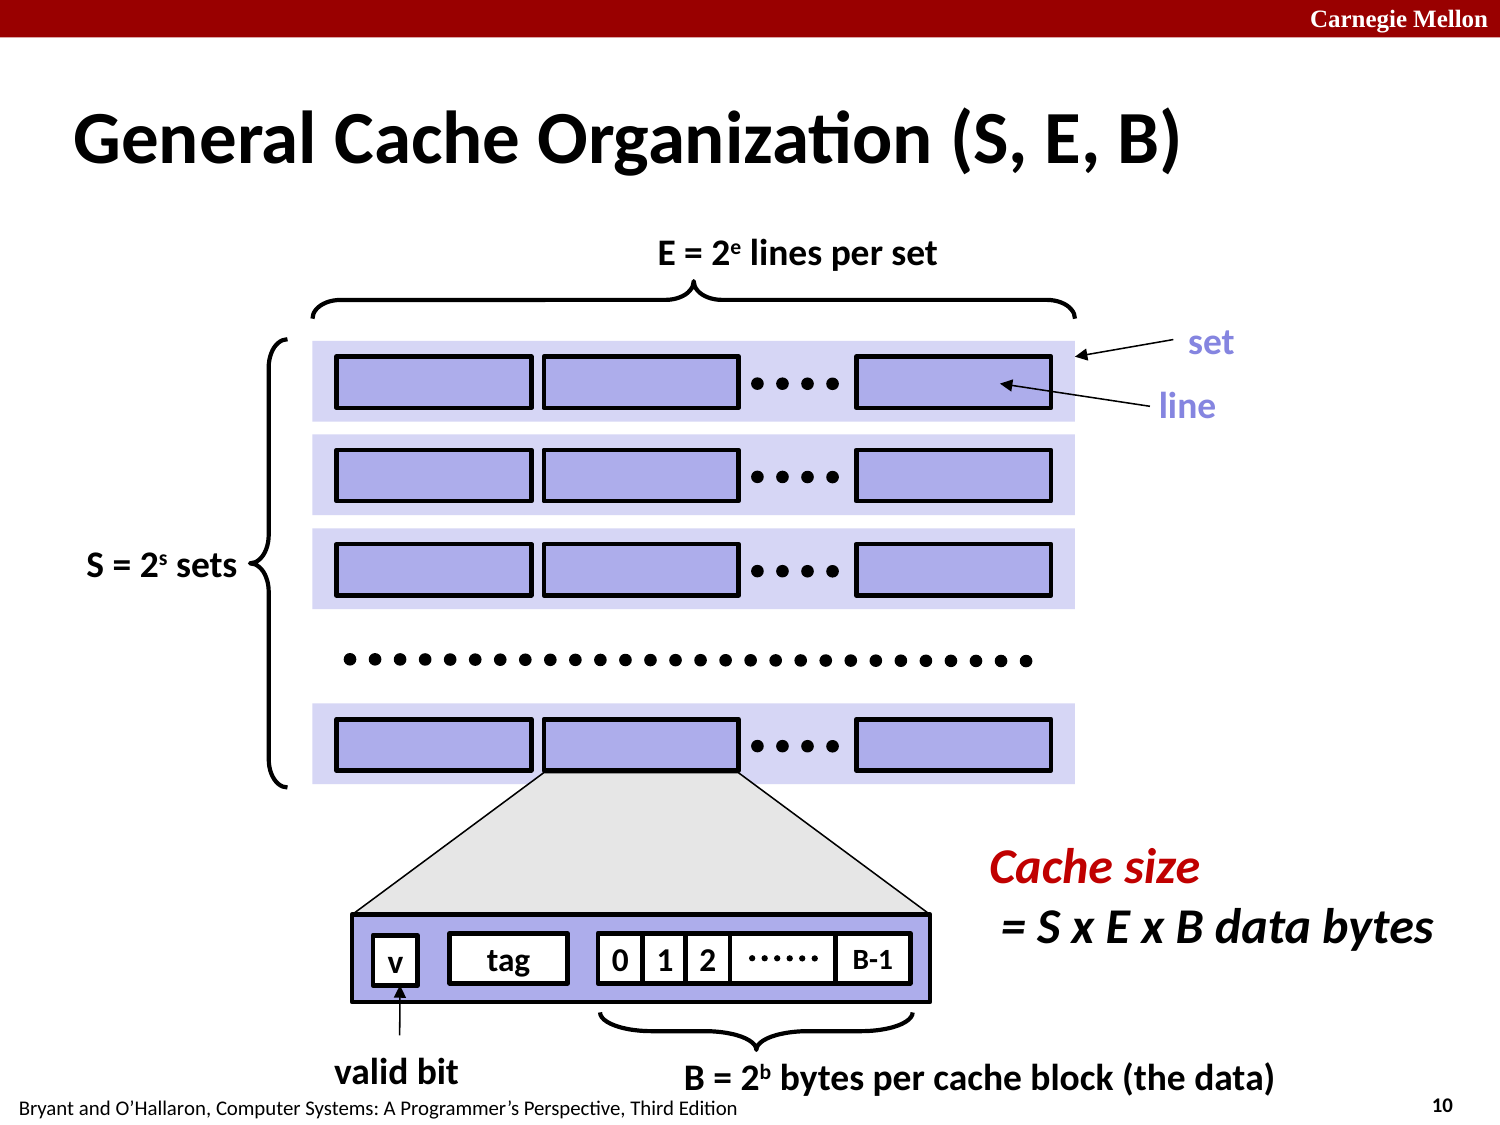

# General Cache Organization (S, E, B)
E = 2e lines per set
set

line

S = 2s sets

Cache size
 = S x E x B data bytes

tag
0
1
2

B-1
v
valid bit
B = 2b bytes per cache block (the data)